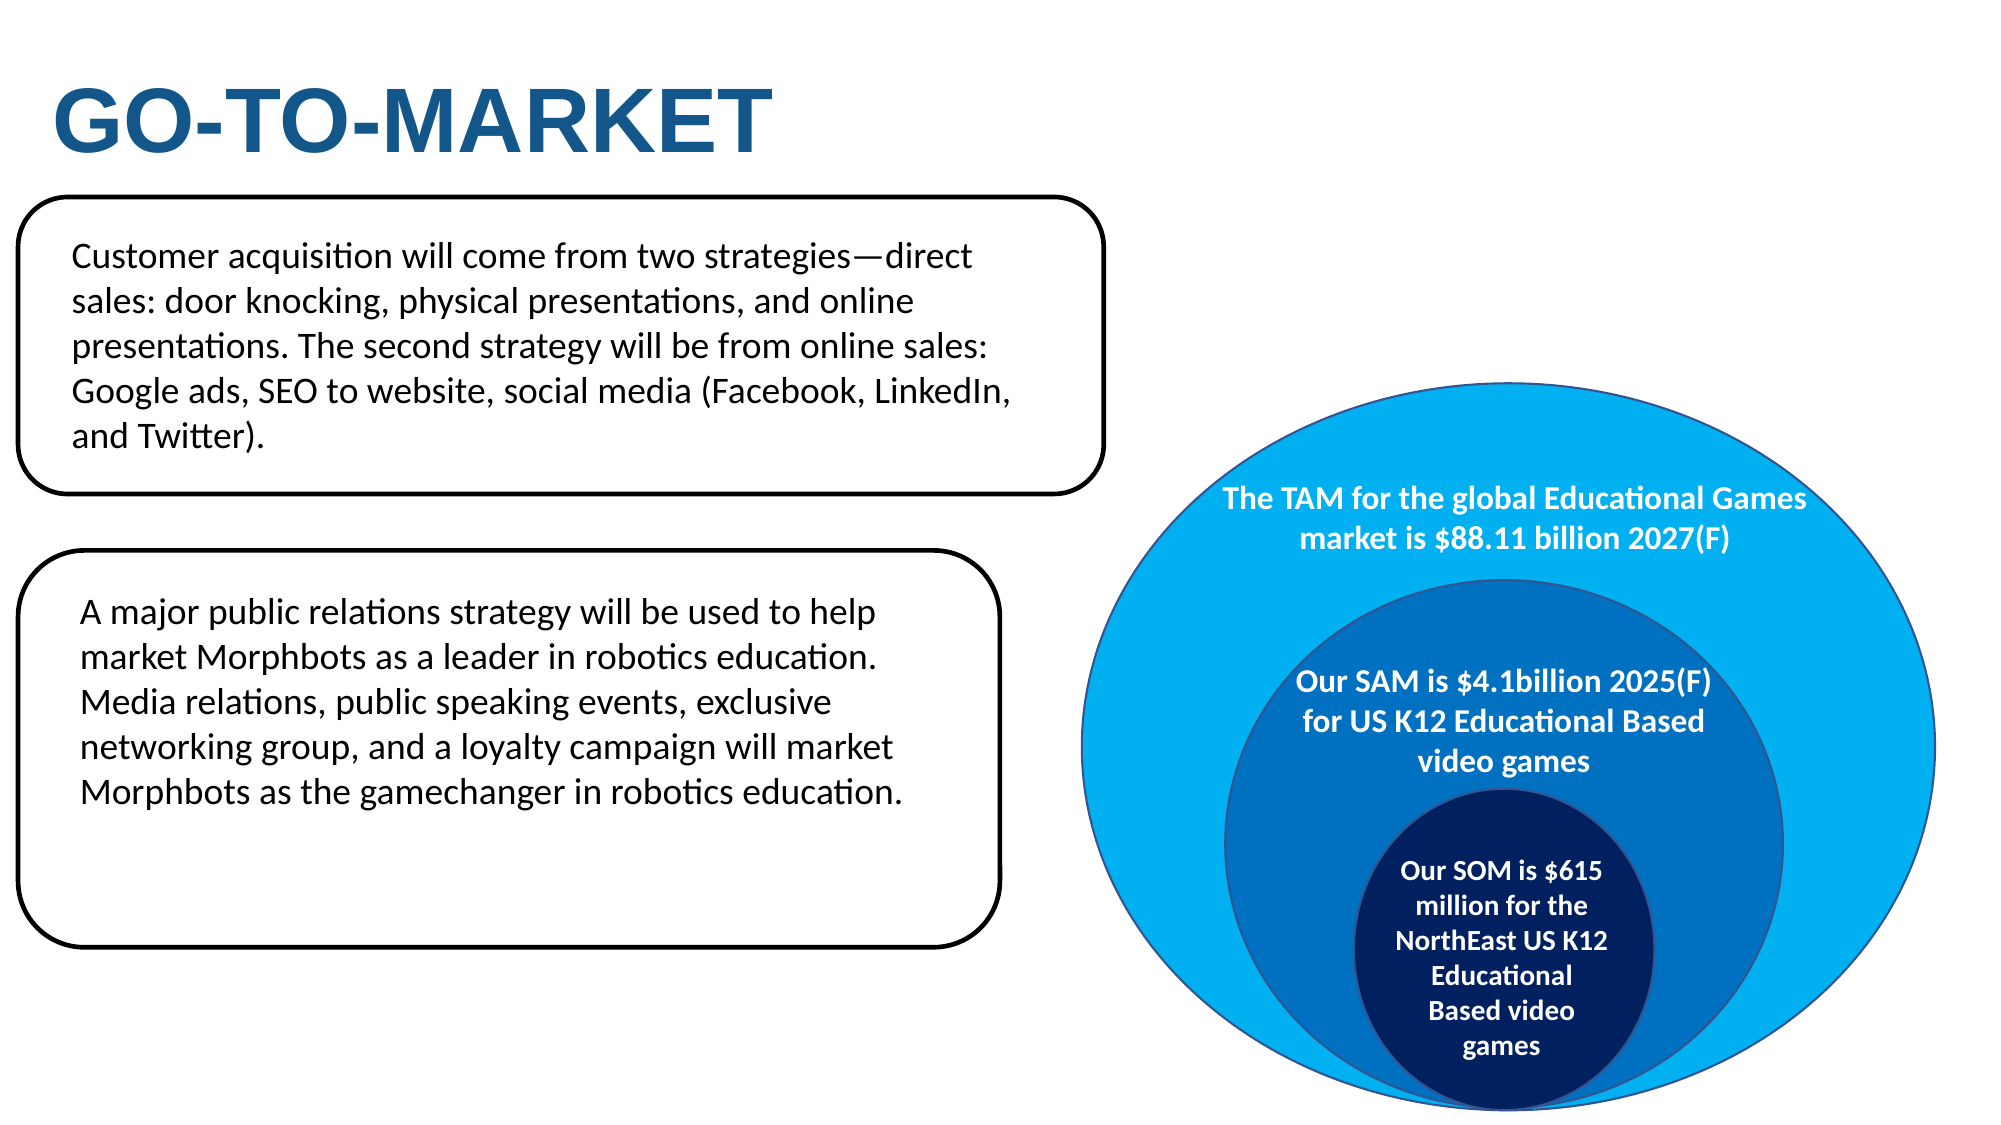

GO-TO-MARKET

Customer acquisition will come from two strategies—direct sales: door knocking, physical presentations, and online presentations. The second strategy will be from online sales: Google ads, SEO to website, social media (Facebook, LinkedIn, and Twitter).

The TAM for the global Educational Games market is $88.11 billion 2027(F)

A major public relations strategy will be used to help market Morphbots as a leader in robotics education. Media relations, public speaking events, exclusive networking group, and a loyalty campaign will market Morphbots as the gamechanger in robotics education.
Our SAM is $4.1billion 2025(F) for US K12 Educational Based video games

Our SOM is $615 million for the NorthEast US K12 Educational Based video games